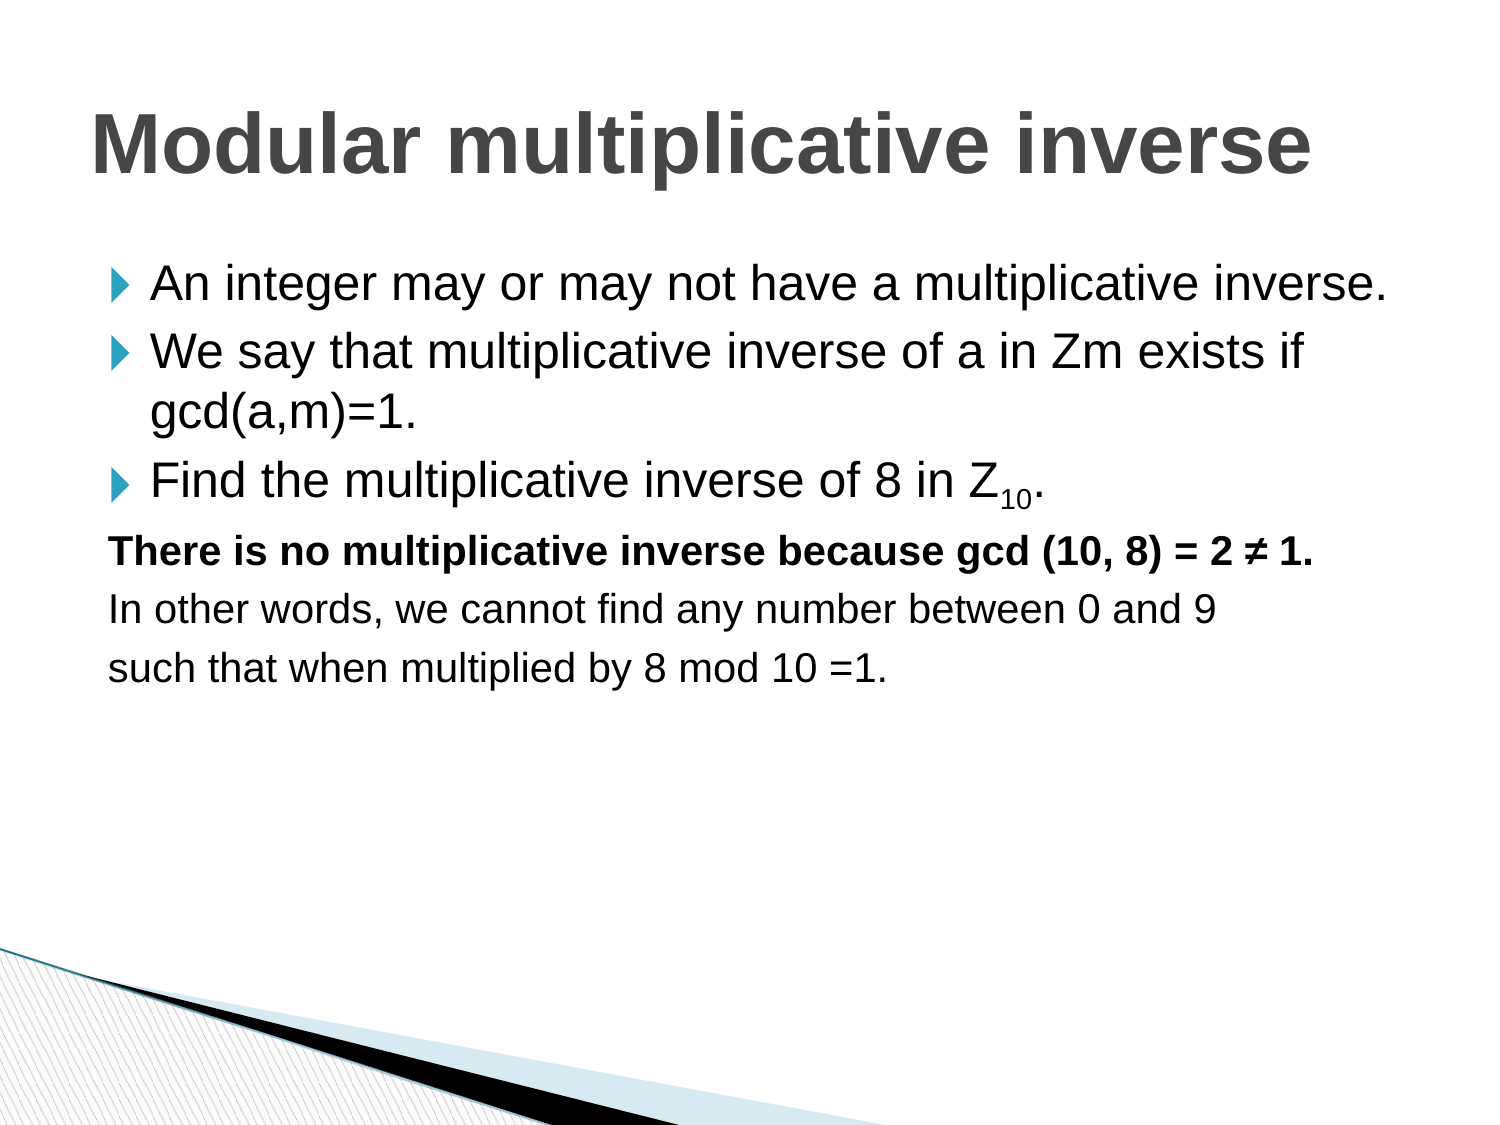

Modular multiplicative inverse
An integer may or may not have a multiplicative inverse.
We say that multiplicative inverse of a in Zm exists if gcd(a,m)=1.
Find the multiplicative inverse of 8 in Z10.
There is no multiplicative inverse because gcd (10, 8) = 2 ≠ 1.
In other words, we cannot find any number between 0 and 9
such that when multiplied by 8 mod 10 =1.